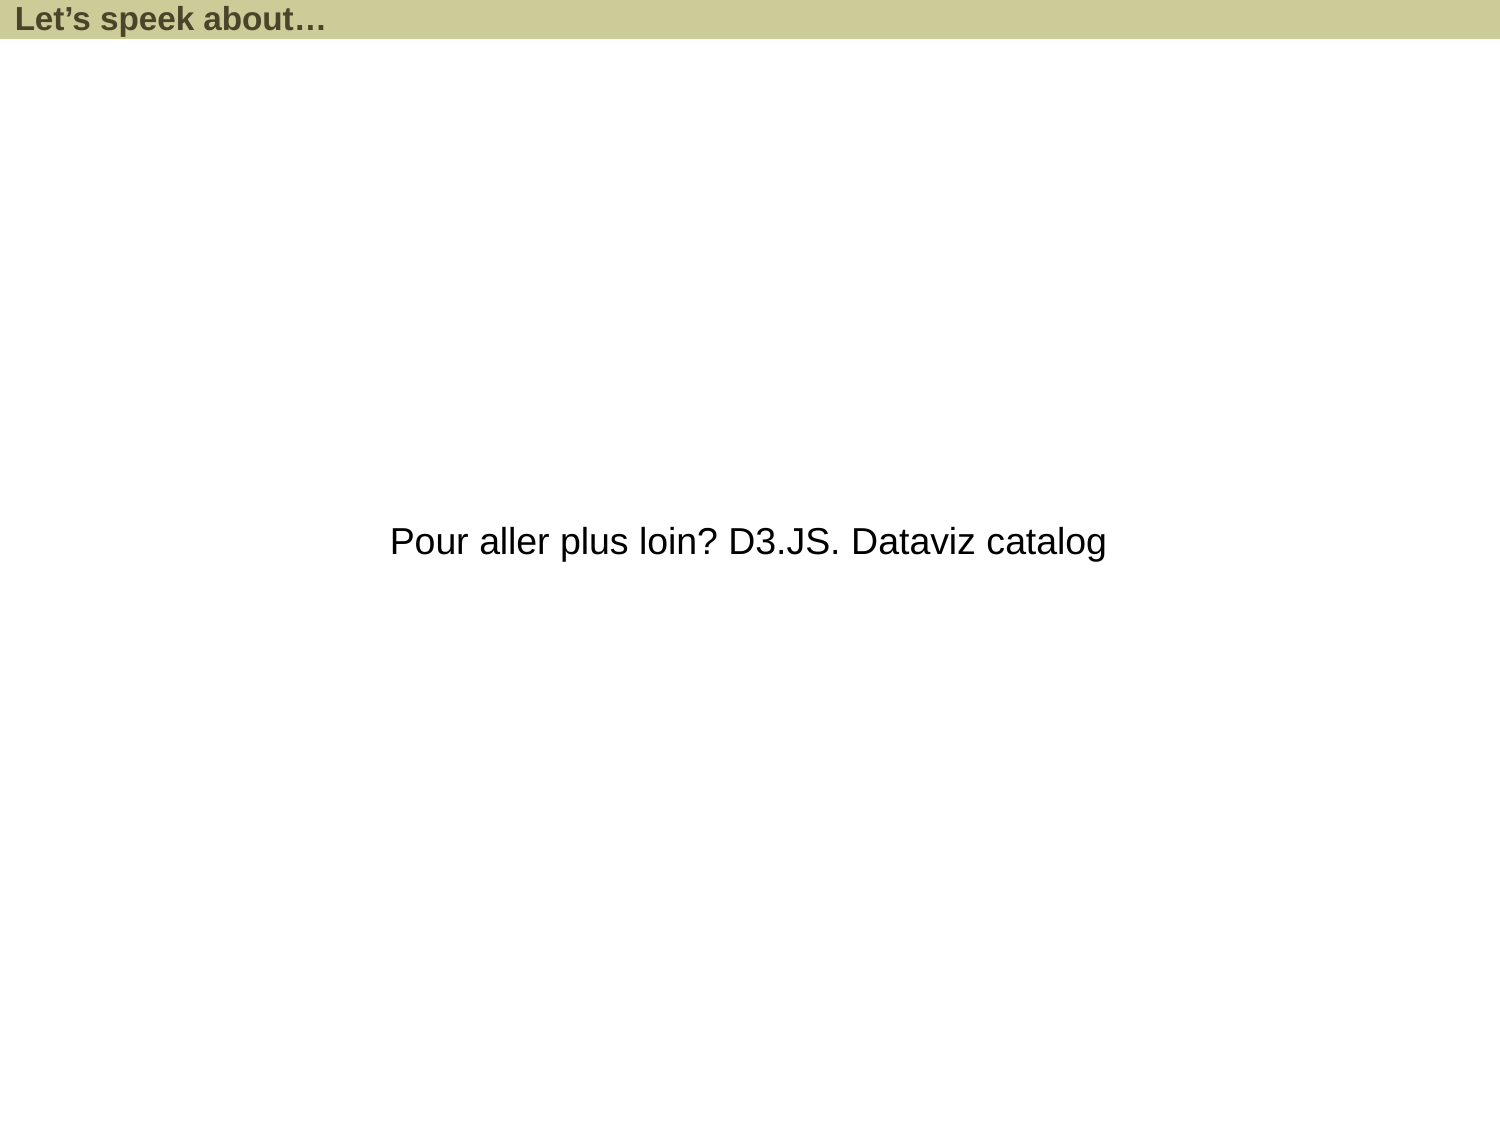

Let’s speek about…
Pour aller plus loin? D3.JS. Dataviz catalog